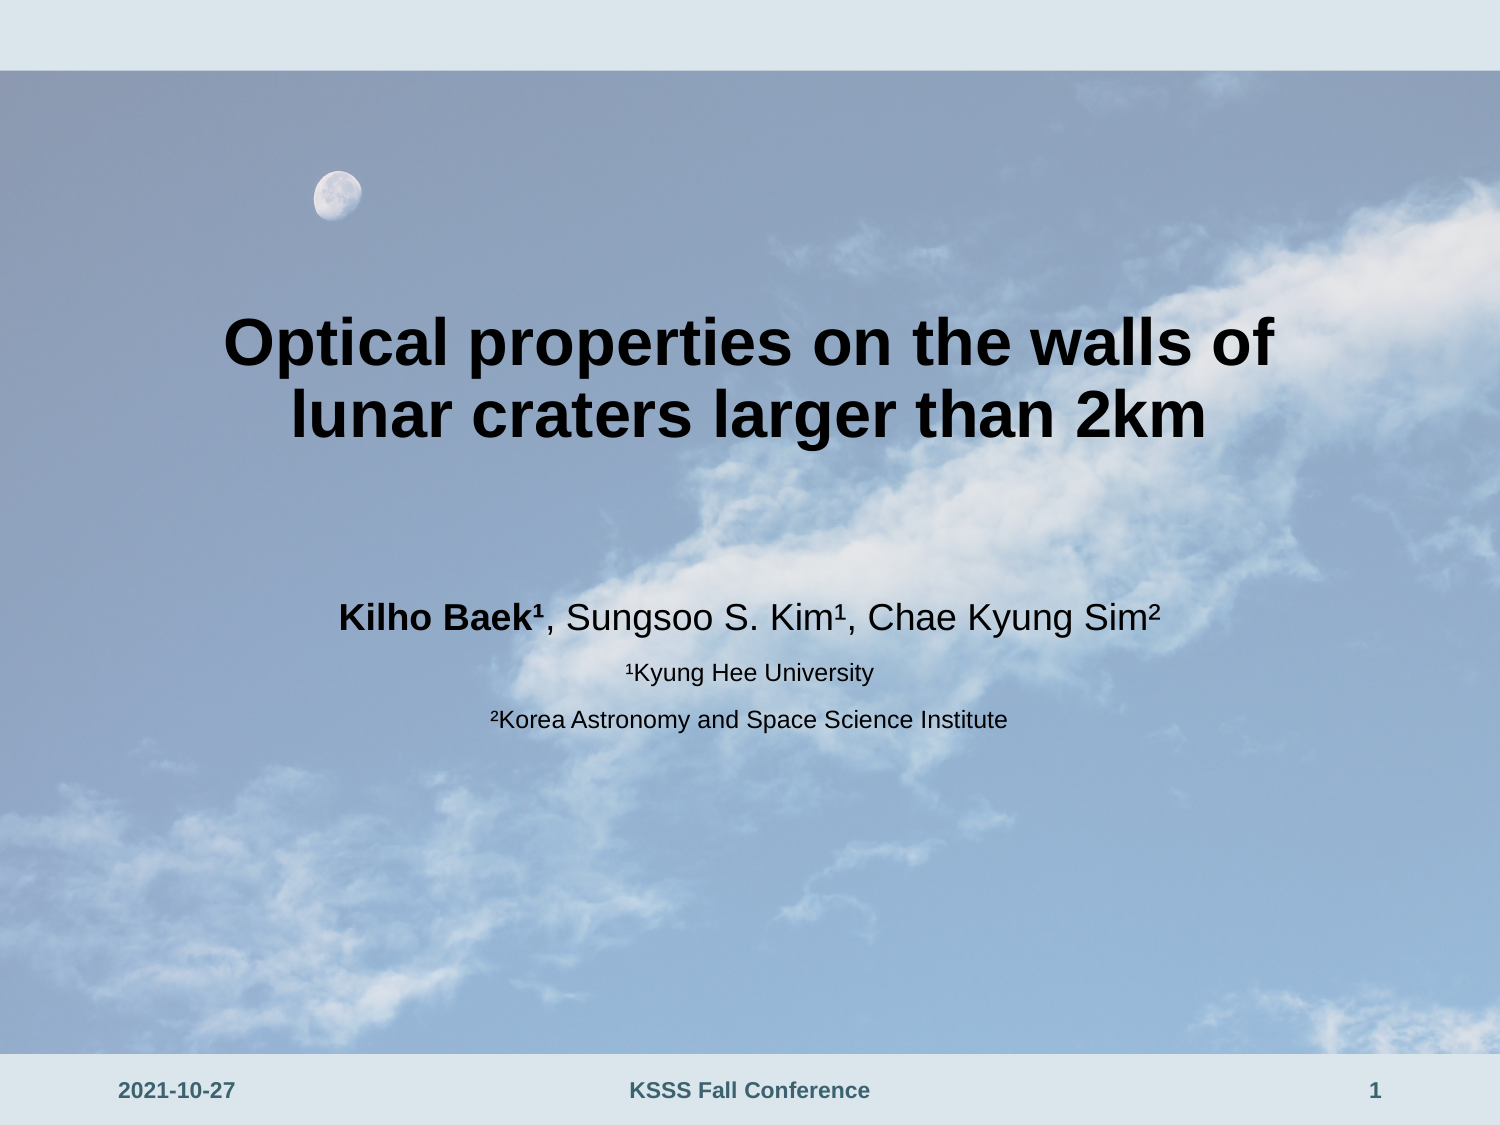

# Optical properties on the walls of lunar craters larger than 2km
Kilho Baek¹, Sungsoo S. Kim¹, Chae Kyung Sim²
¹Kyung Hee University
²Korea Astronomy and Space Science Institute
2021-10-27
KSSS Fall Conference
1